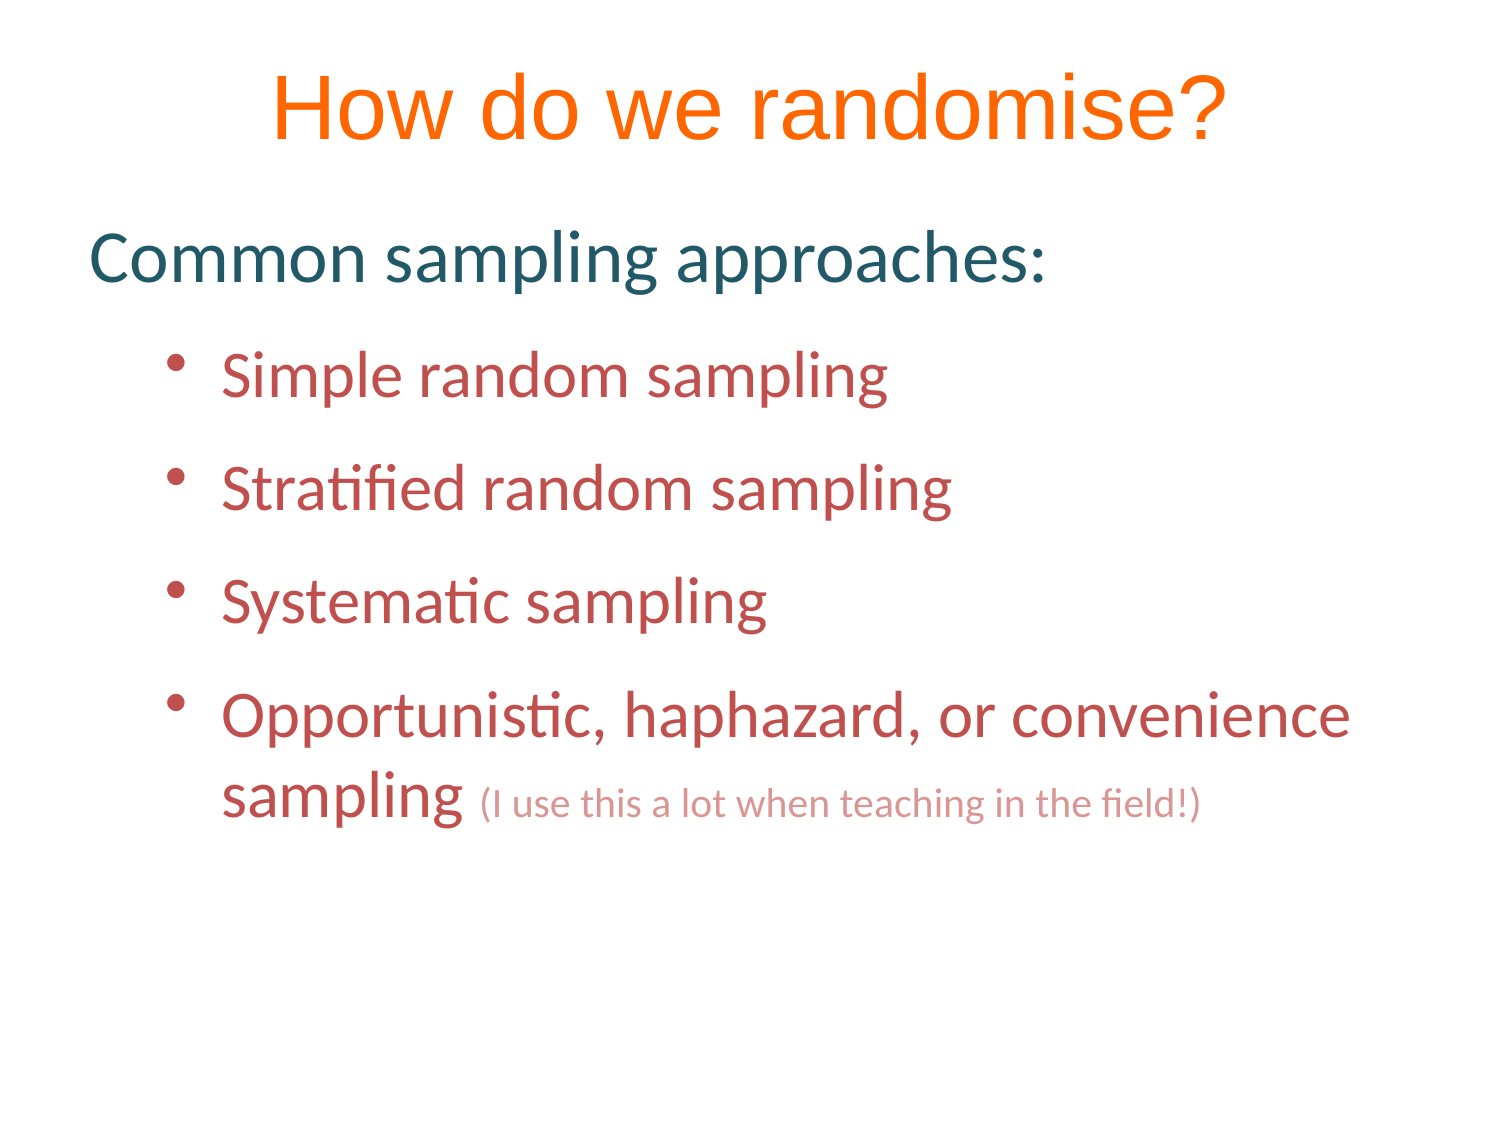

How do we randomise?
Common sampling approaches:
Simple random sampling
Stratified random sampling
Systematic sampling
Opportunistic, haphazard, or convenience sampling (I use this a lot when teaching in the field!)